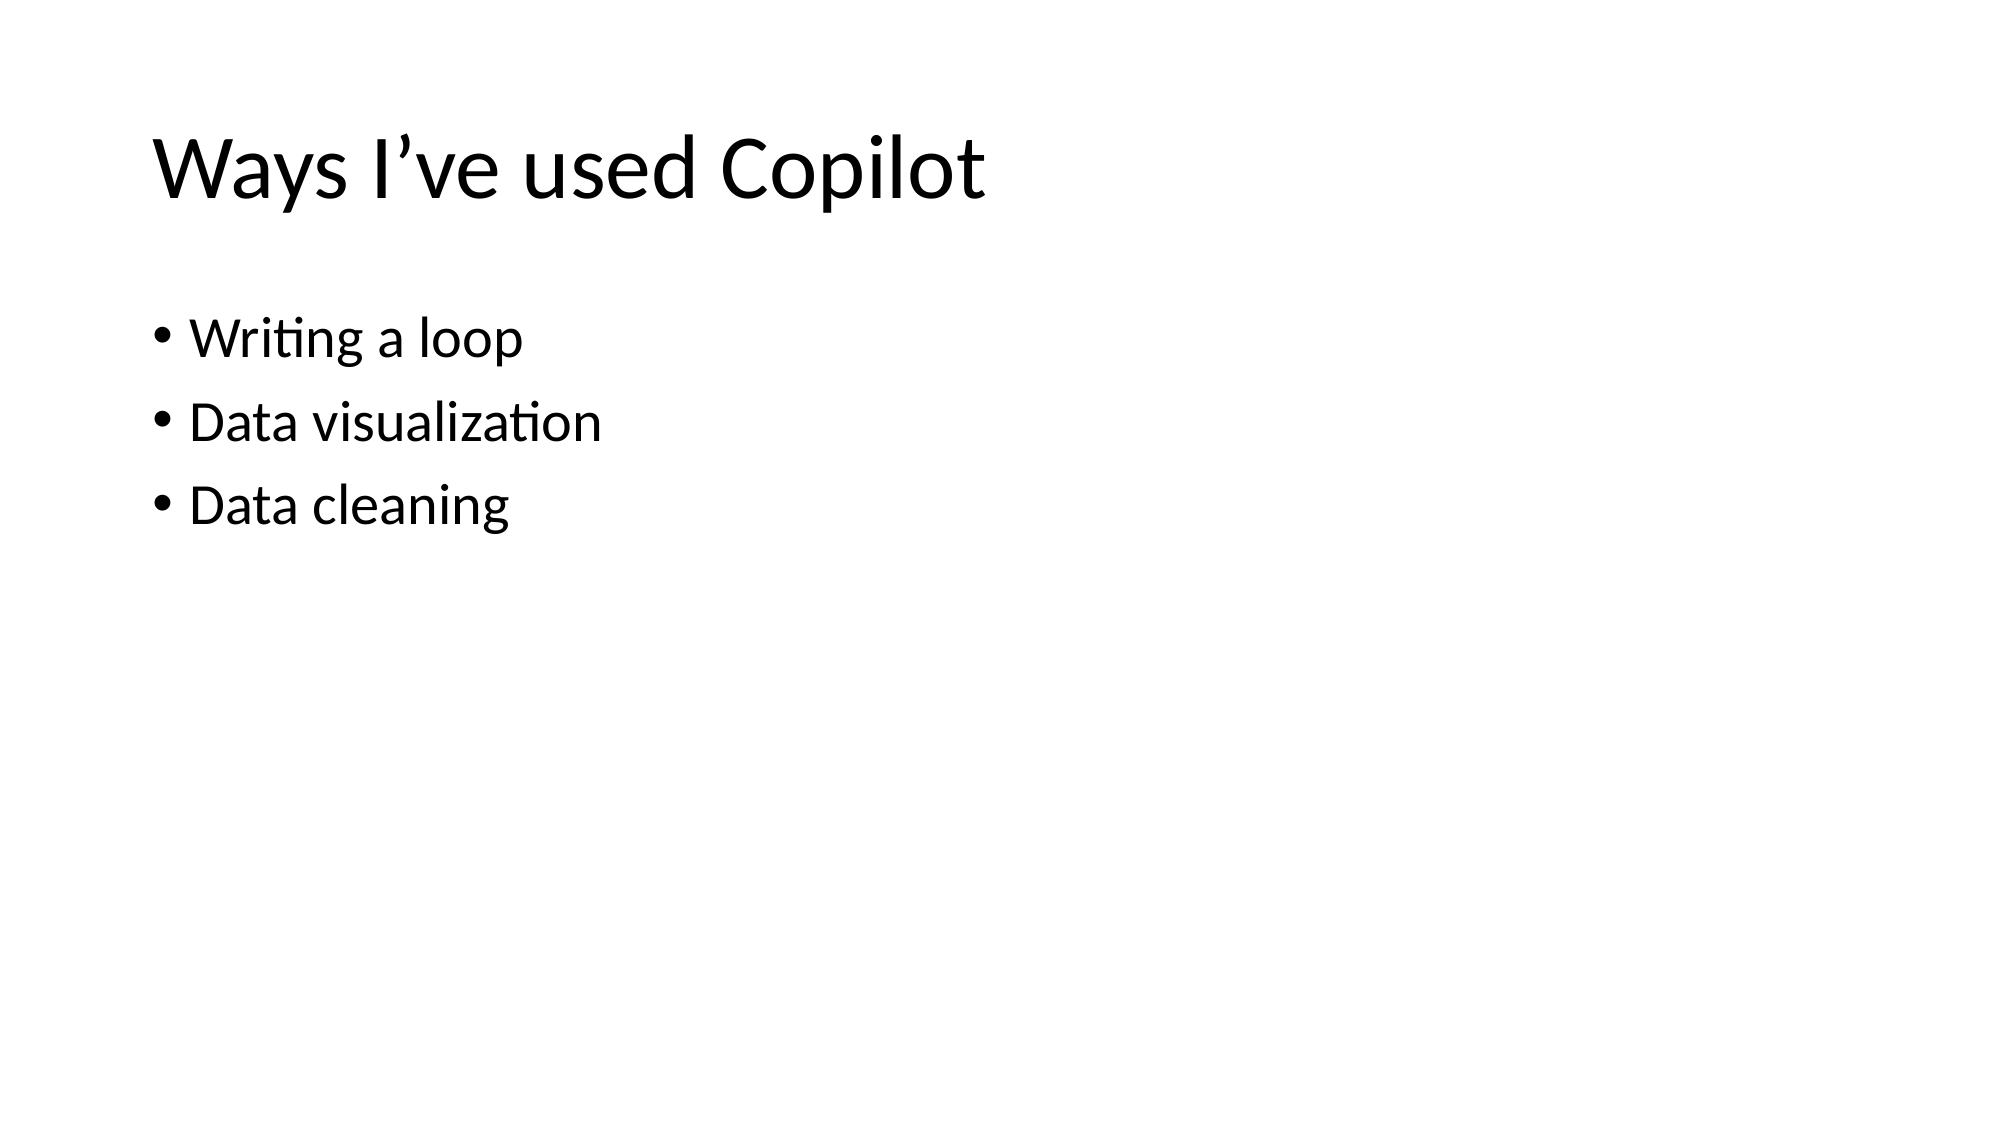

# Ways I’ve used Copilot
Writing a loop
Data visualization
Data cleaning